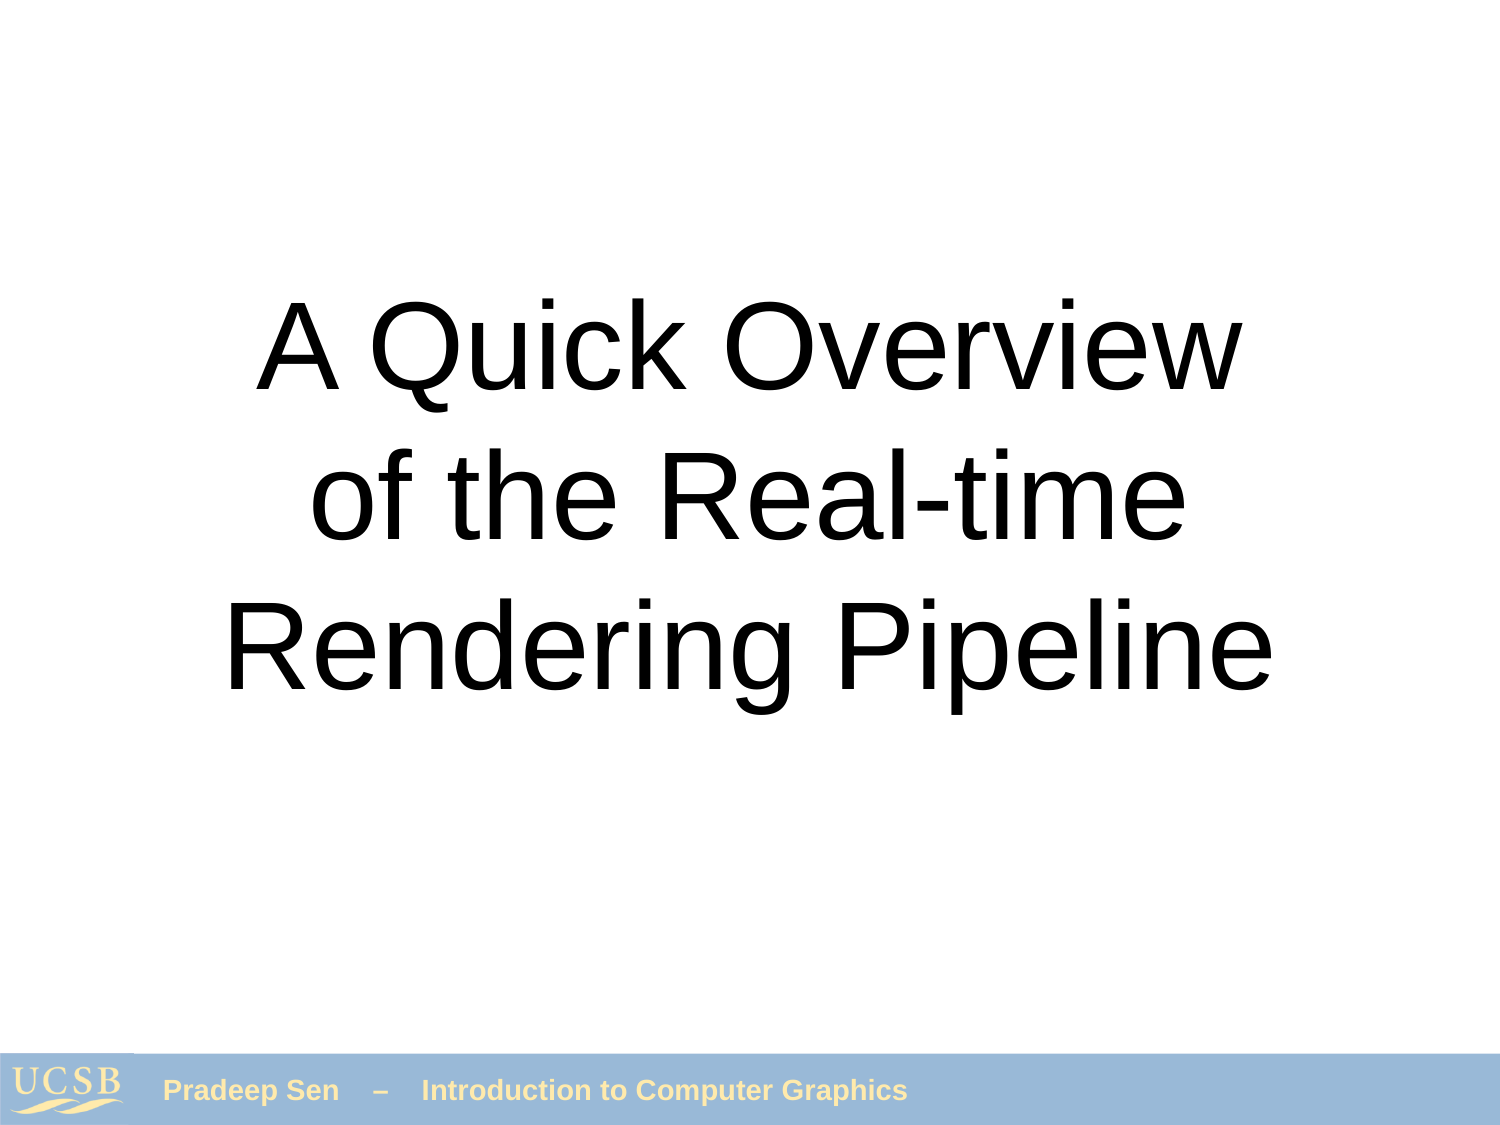

A Quick Overview of the Real-time Rendering Pipeline